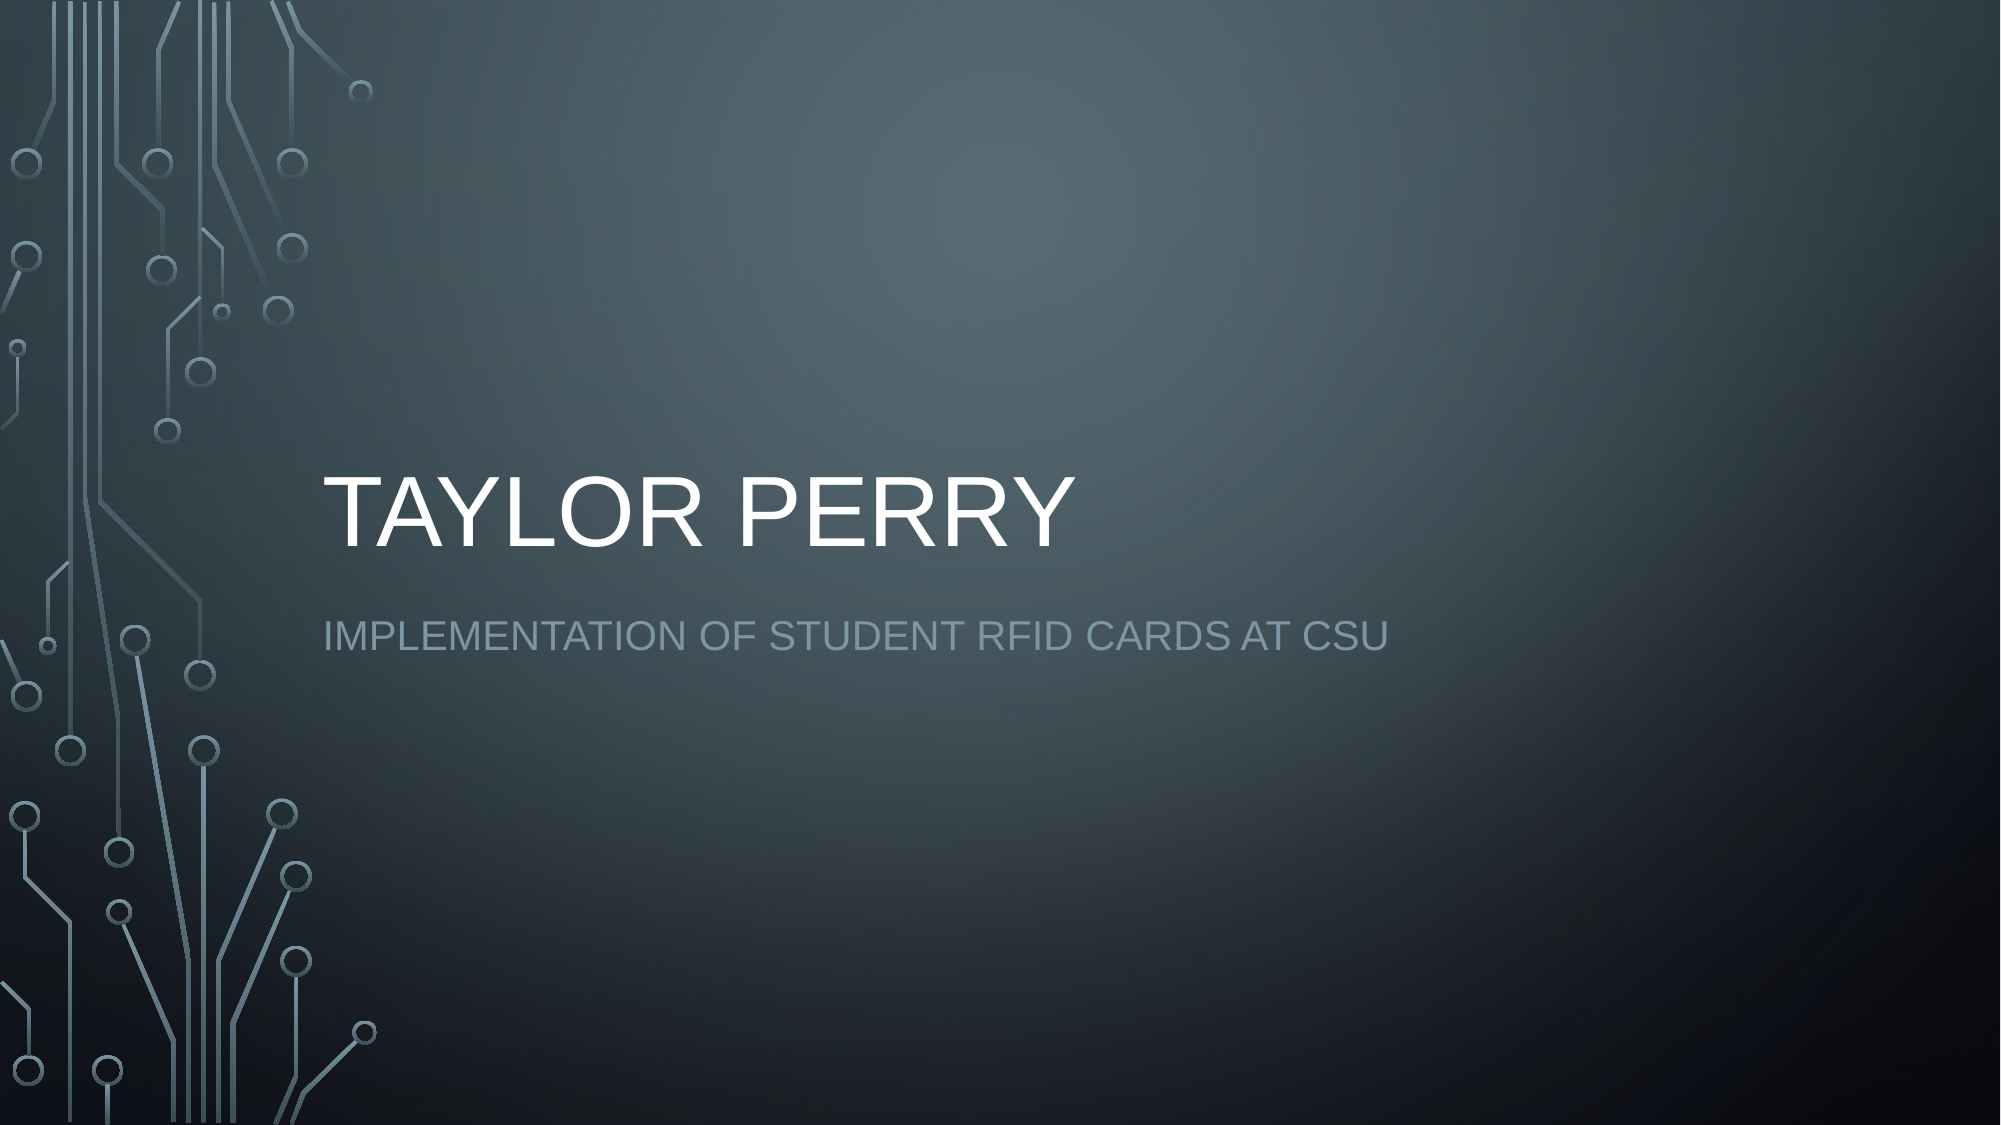

# Taylor Perry
Implementation of Student RFID Cards at CSU